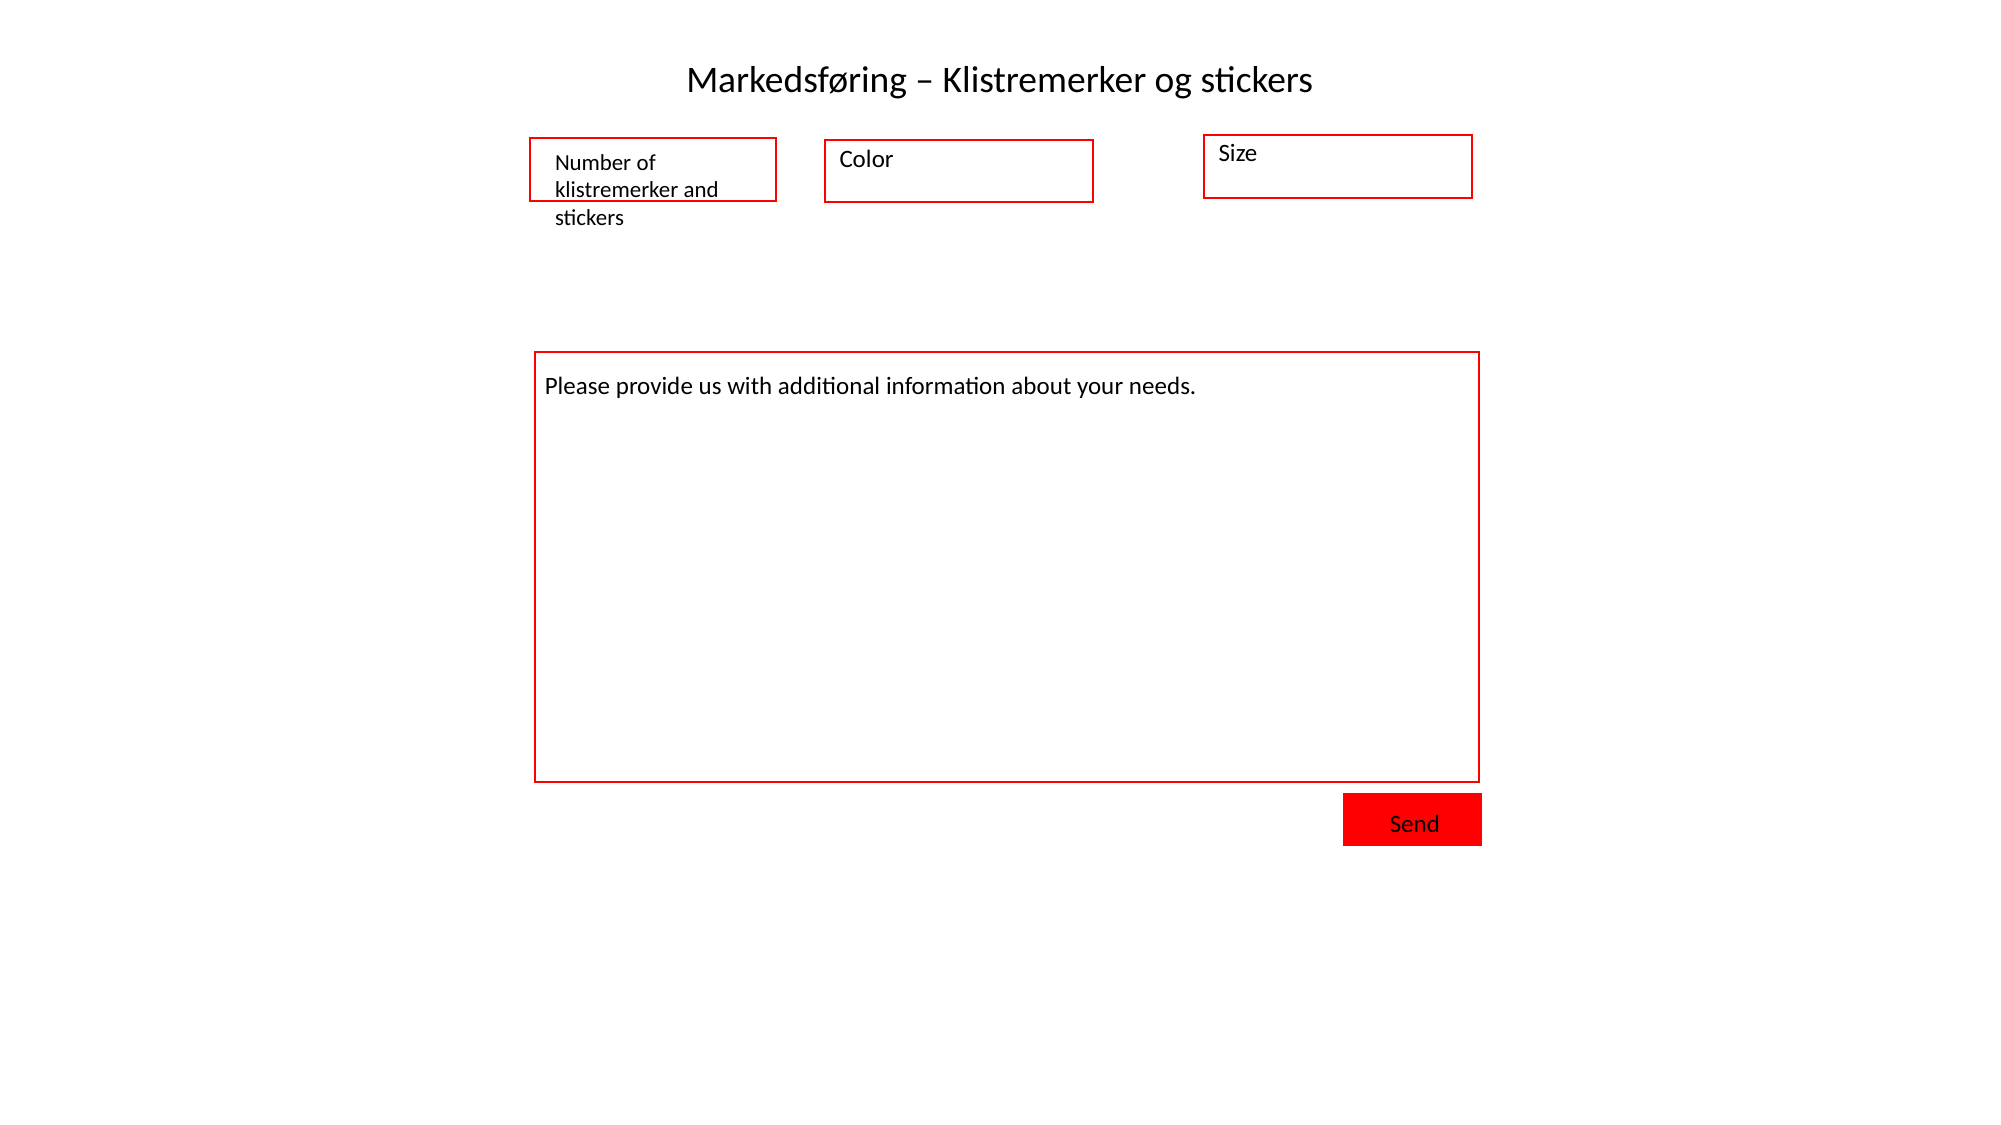

Markedsføring – Klistremerker og stickers

Size

Color

Number of klistremerker and stickers

Number of diploms
Please provide us with additional information about your needs.

Send